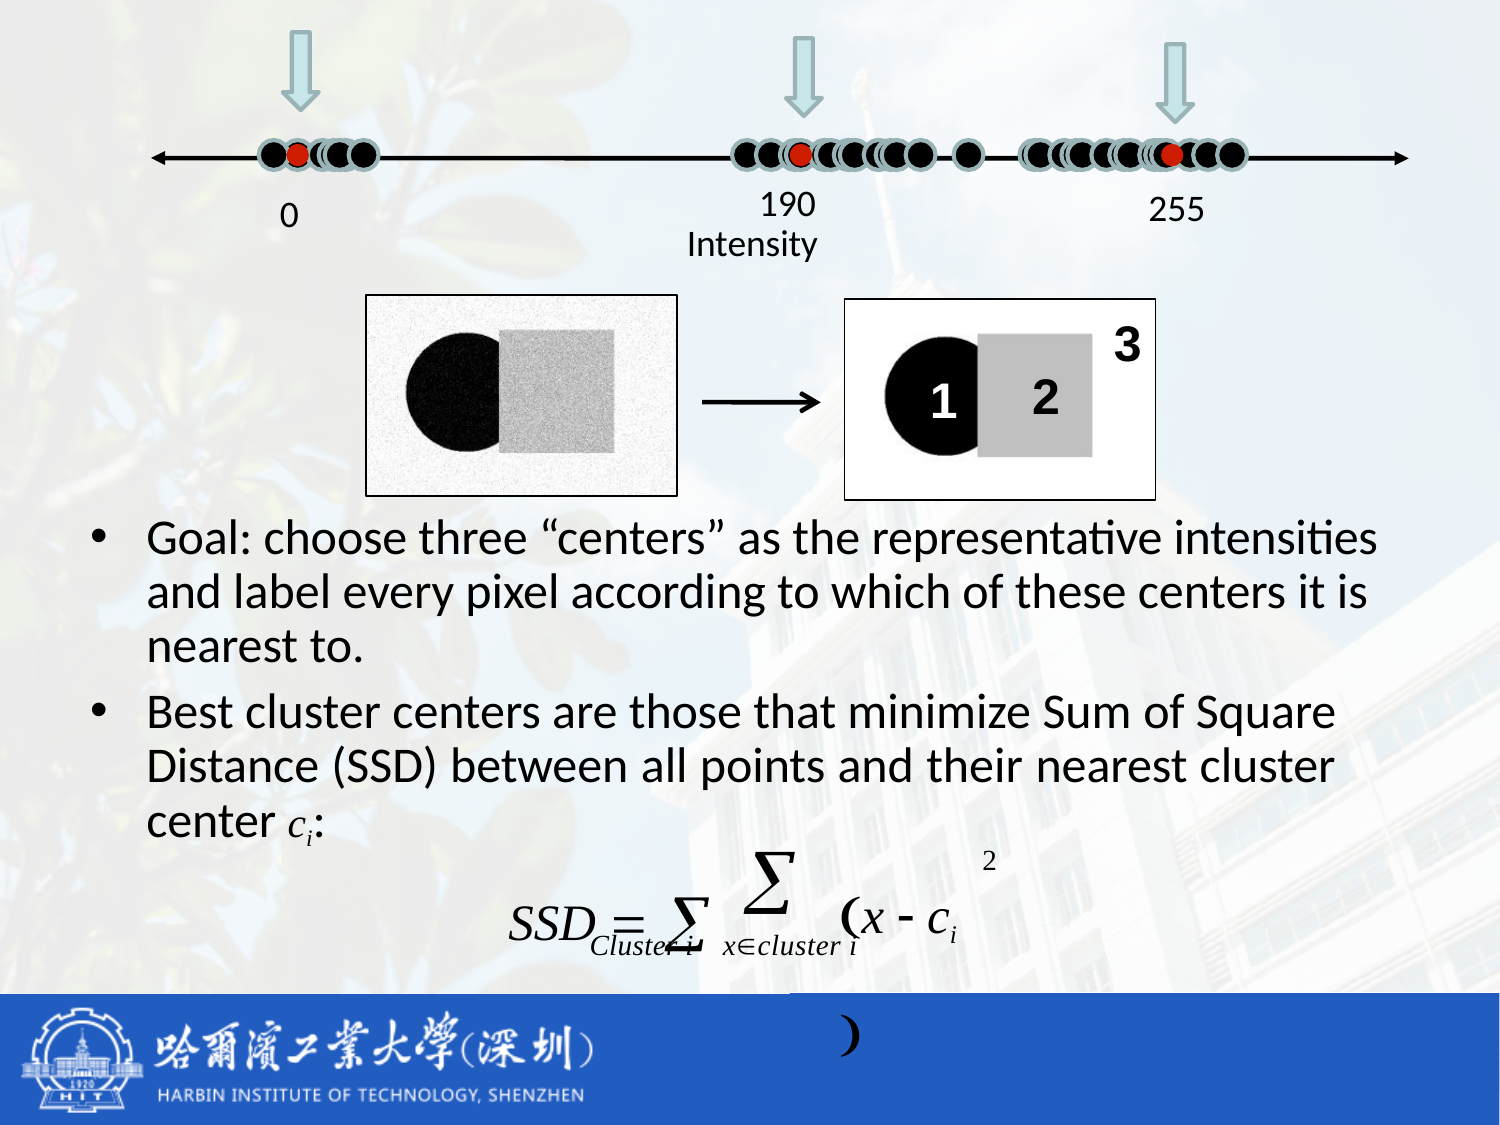

190
Intensity
255
0

3
2
1

Goal: choose three “centers” as the representative intensities and label every pixel according to which of these centers it is  nearest to.
Best cluster centers are those that minimize Sum of Square  Distance (SSD) between all points and their nearest cluster  center ci:
SSD = ∑
∑
(x − ci )
2
Cluster i    x∈cluster i